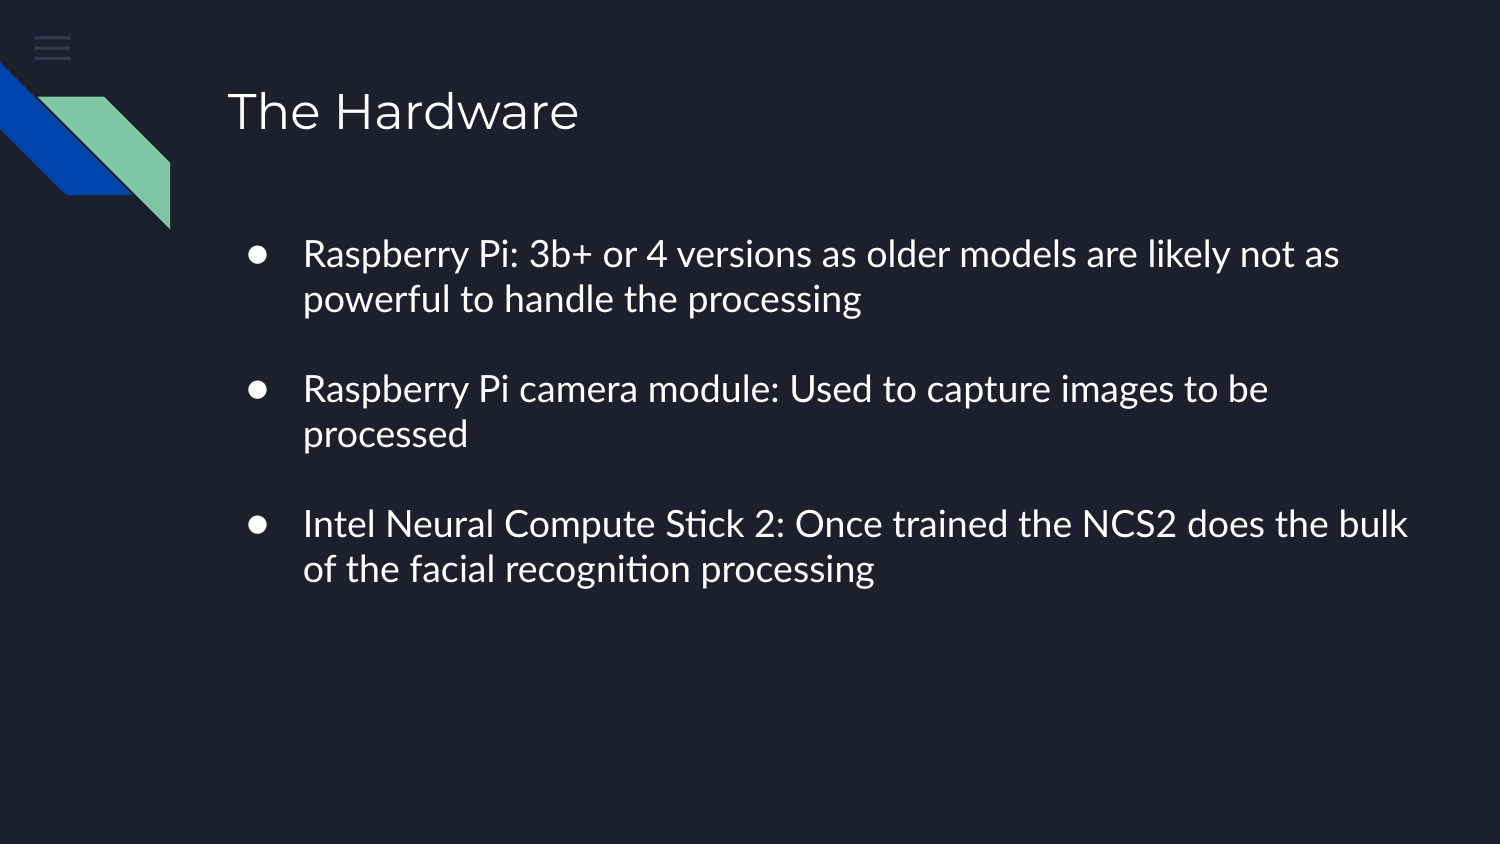

# The Hardware
Raspberry Pi: 3b+ or 4 versions as older models are likely not as powerful to handle the processing

Raspberry Pi camera module: Used to capture images to be processed

Intel Neural Compute Stick 2: Once trained the NCS2 does the bulk of the facial recognition processing